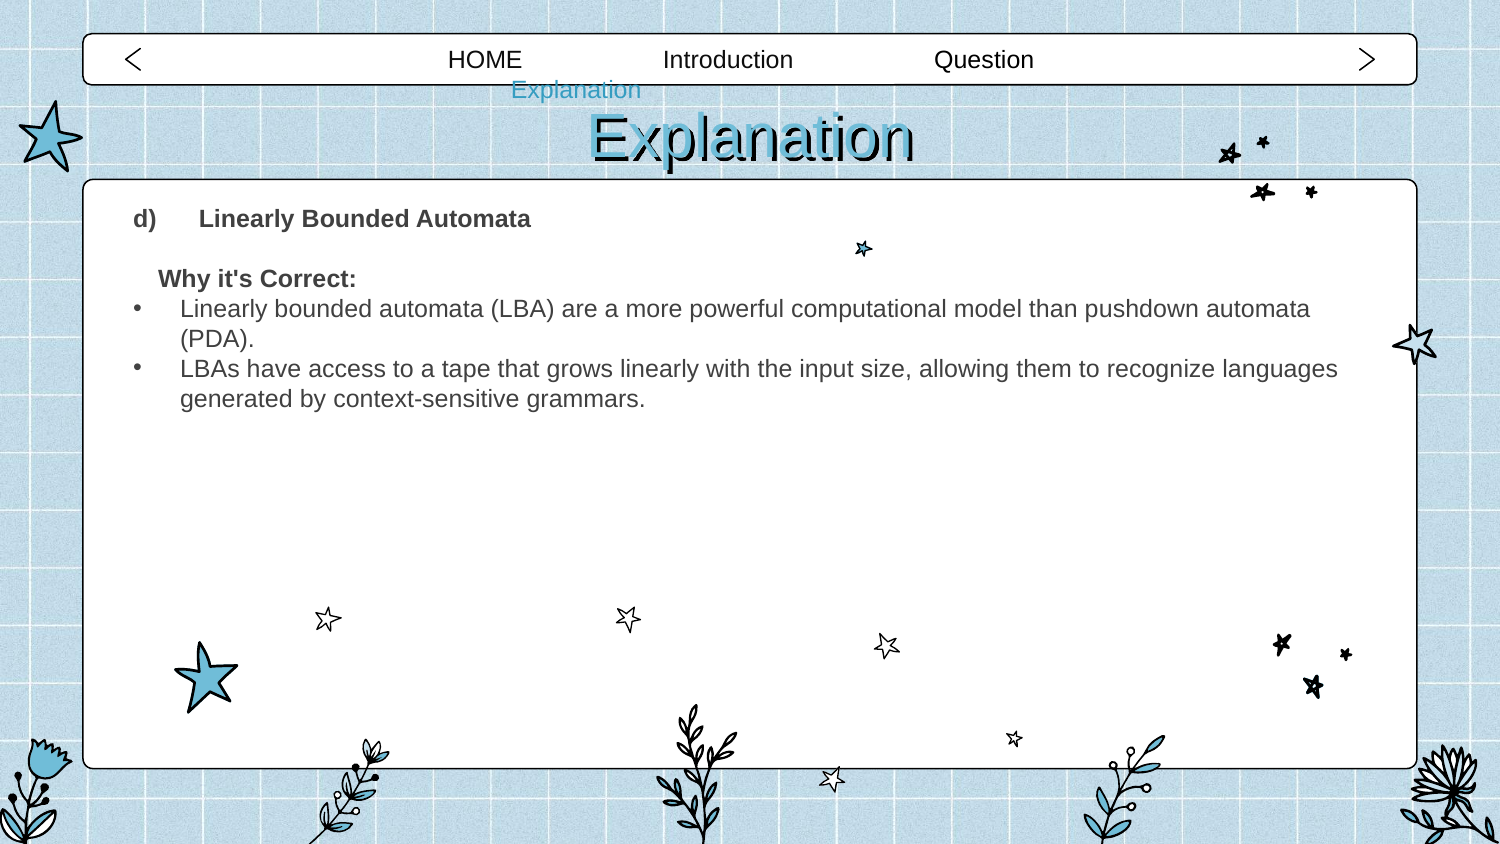

HOME                    Introduction                    Question                    Explanation

# Explanation

Linearly Bounded Automata

Why it's Correct:
Linearly bounded automata (LBA) are a more powerful computational model than pushdown automata (PDA).
LBAs have access to a tape that grows linearly with the input size, allowing them to recognize languages generated by context-sensitive grammars.